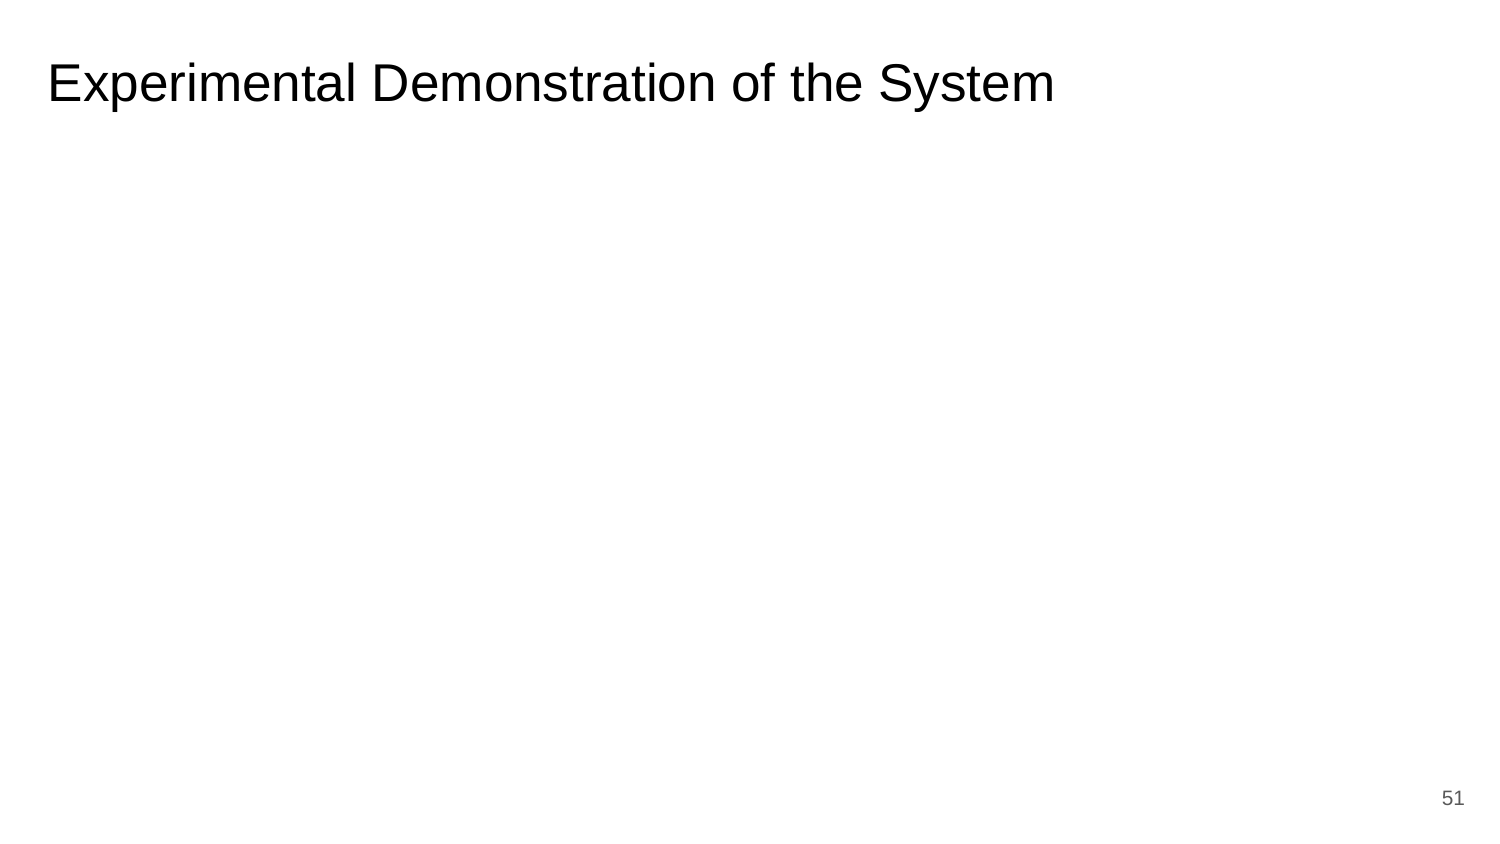

# Experimental Demonstration of the System

51